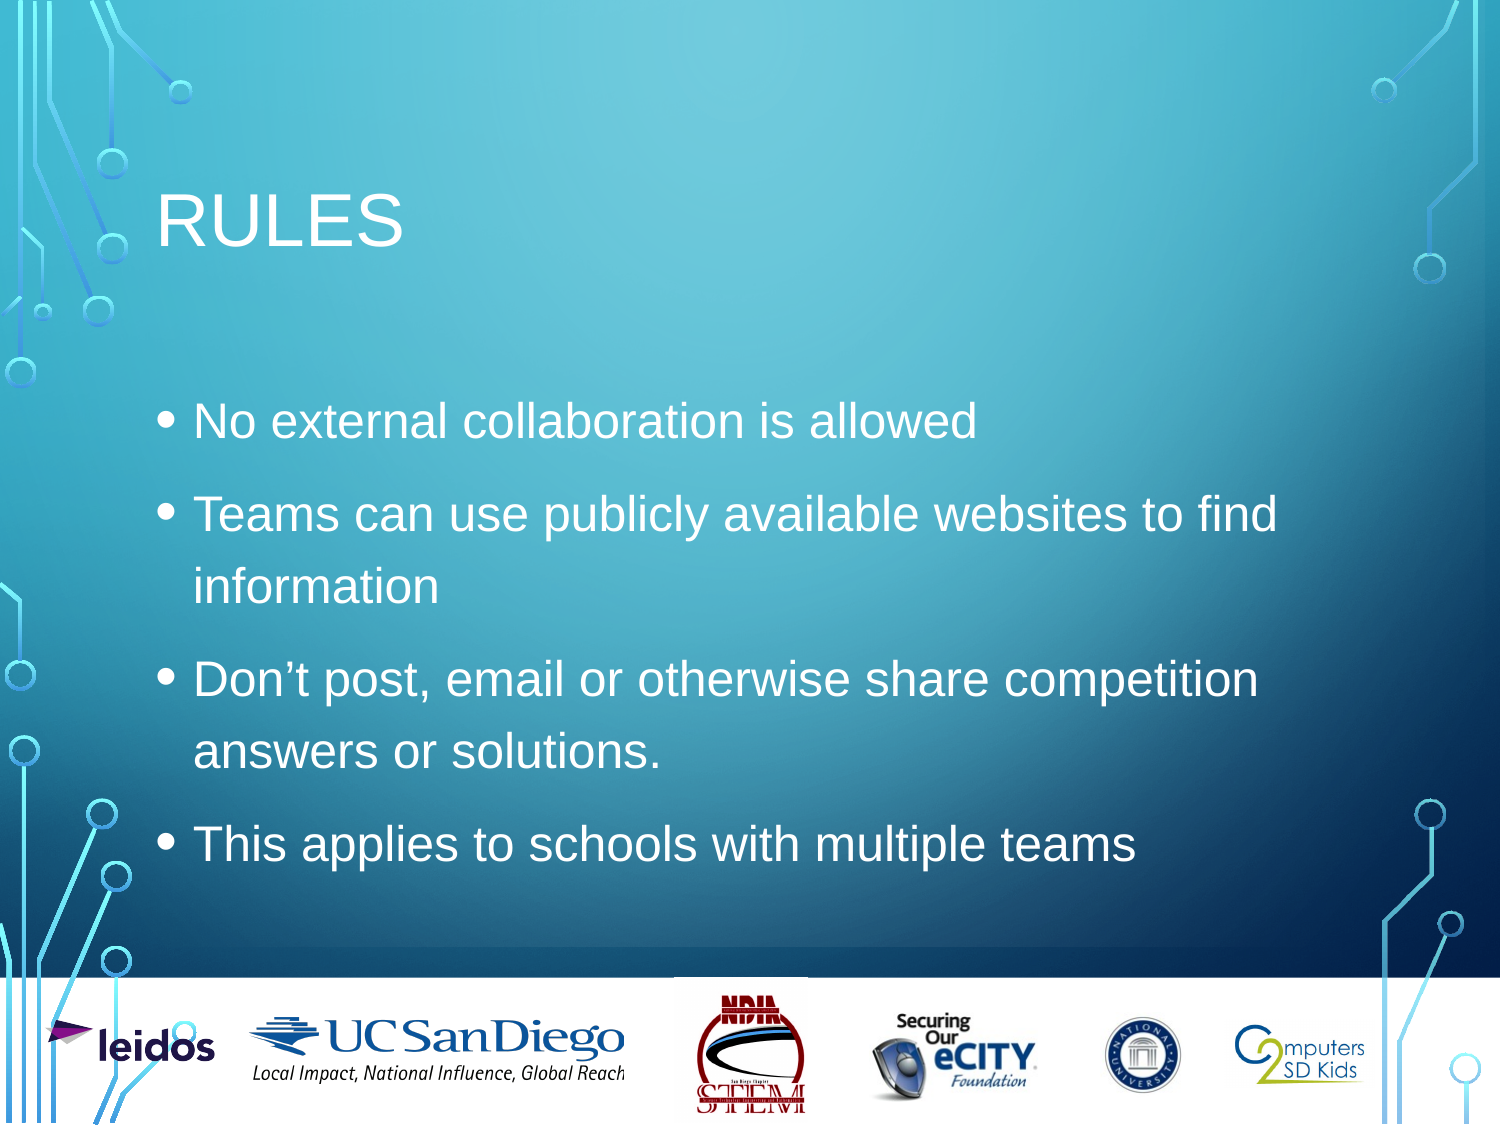

# rules
No external collaboration is allowed
Teams can use publicly available websites to find information
Don’t post, email or otherwise share competition answers or solutions.
This applies to schools with multiple teams